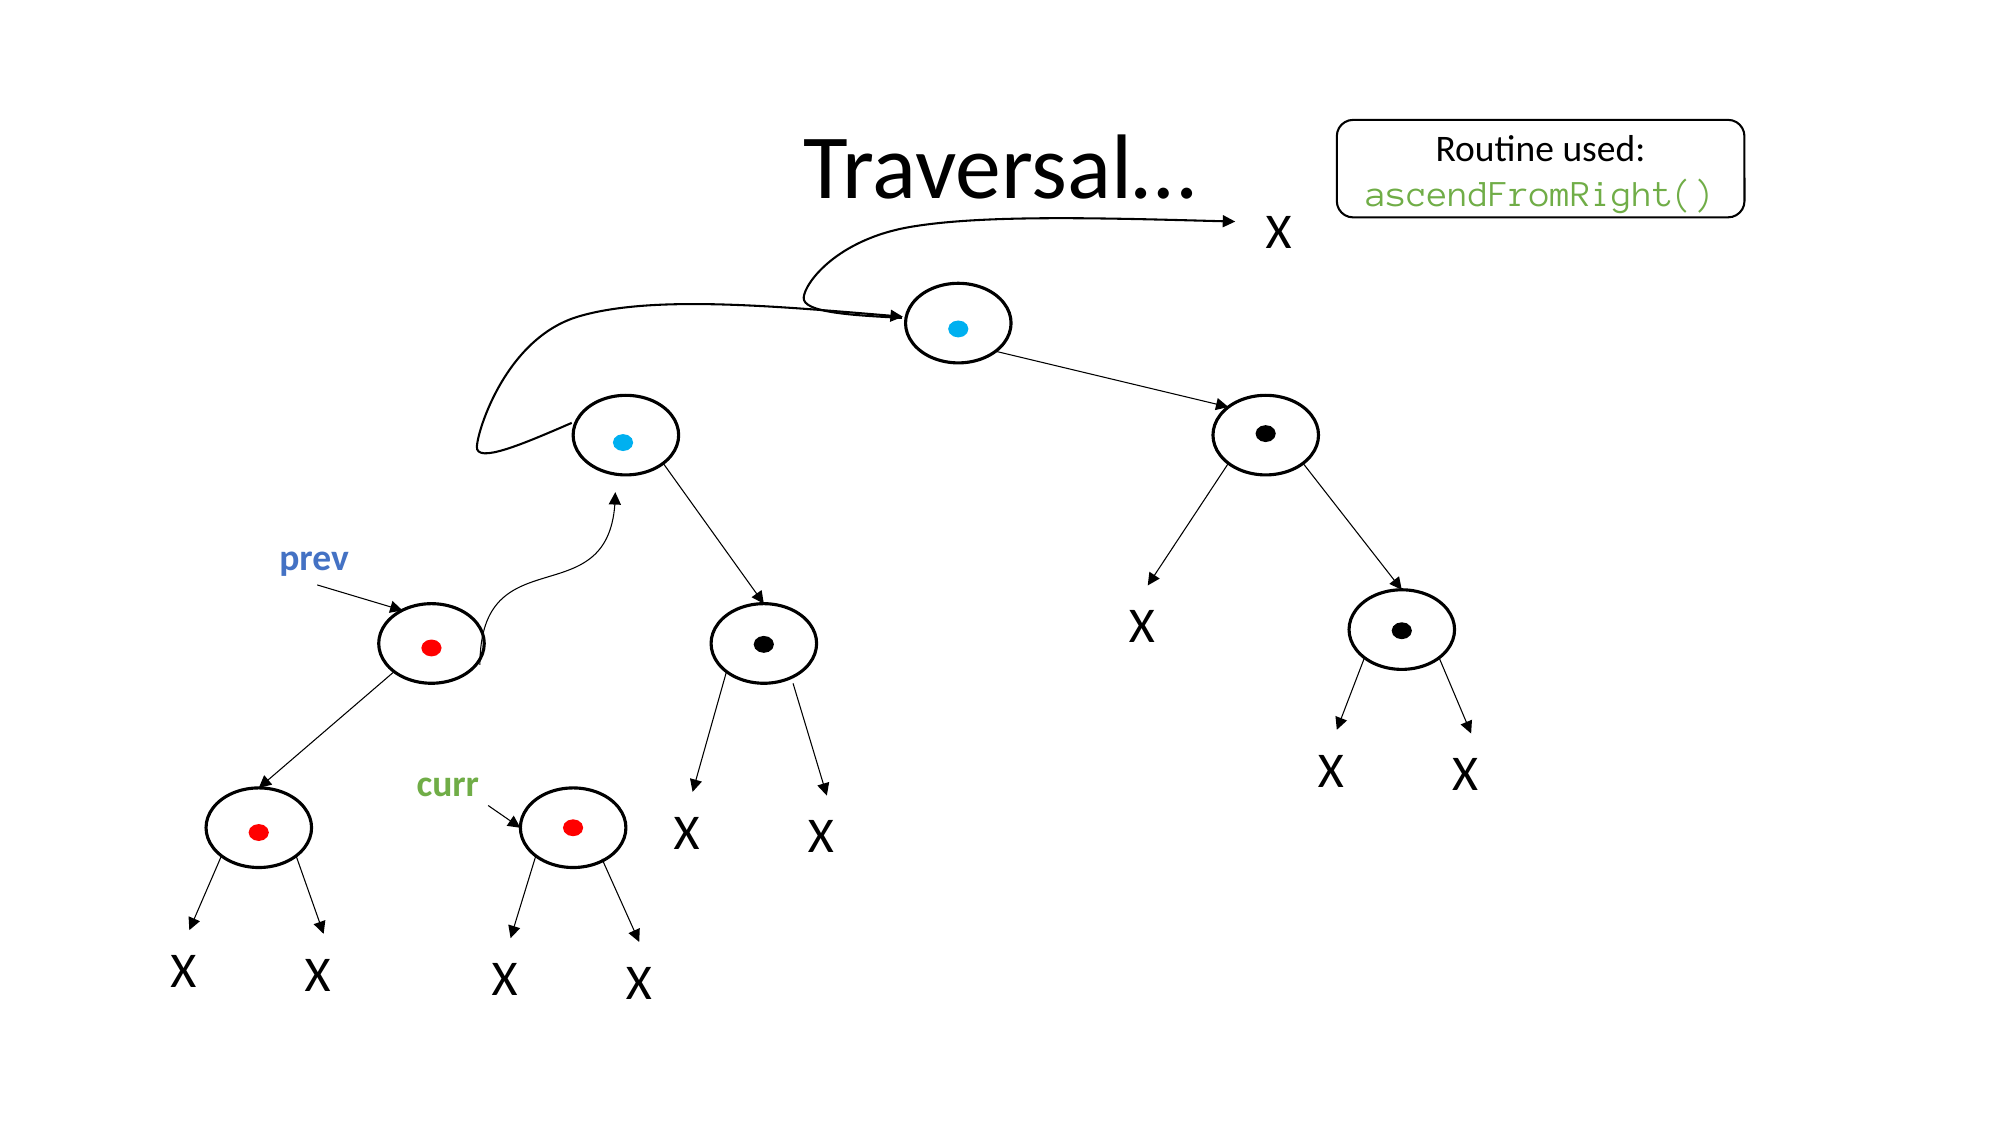

# Traversal…
Routine used:
ascendFromRight()
X

prev
X

X
X
curr

X
X

X
X
X
X